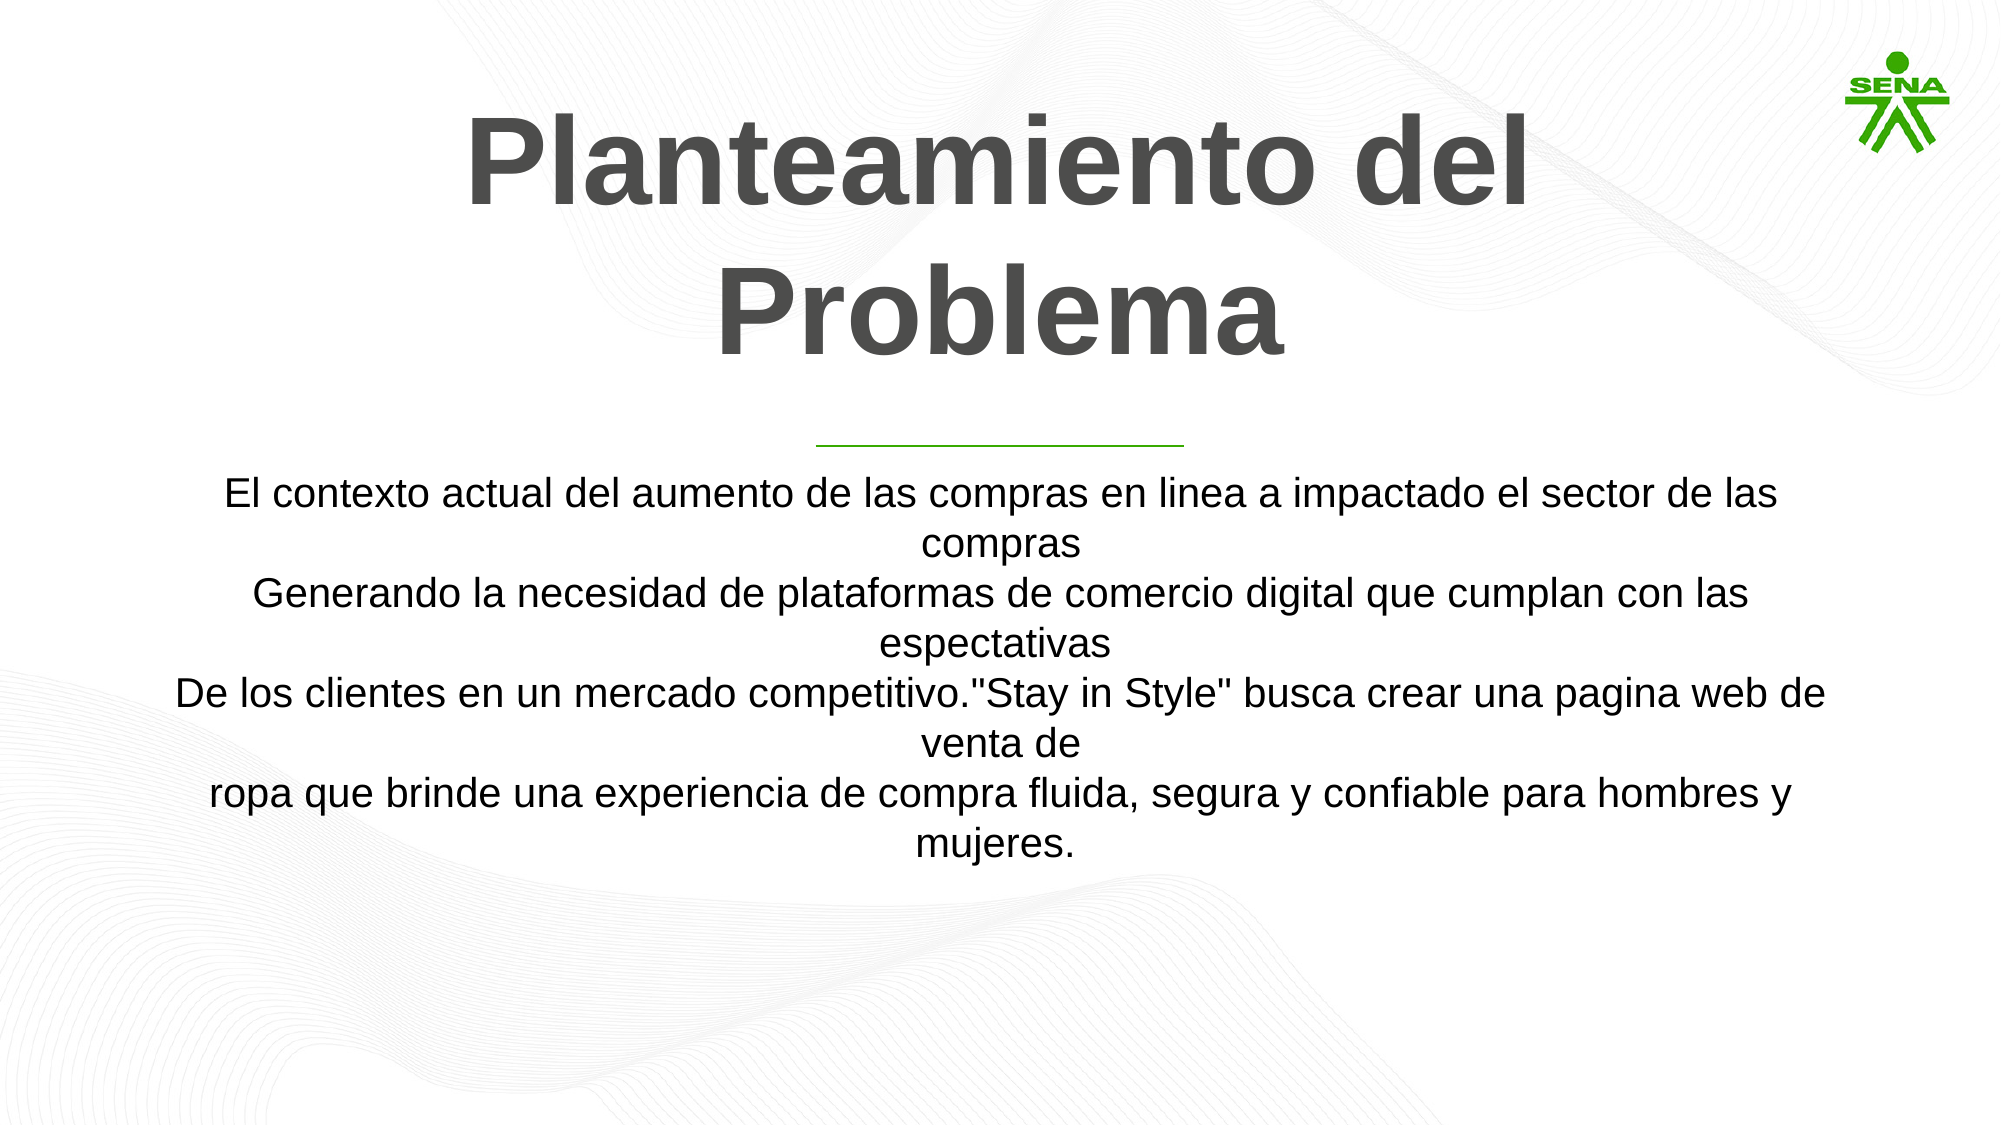

Planteamiento del Problema
El contexto actual del aumento de las compras en linea a impactado el sector de las compras
Generando la necesidad de plataformas de comercio digital que cumplan con las espectativas
De los clientes en un mercado competitivo."Stay in Style" busca crear una pagina web de venta de
ropa que brinde una experiencia de compra fluida, segura y confiable para hombres y mujeres.